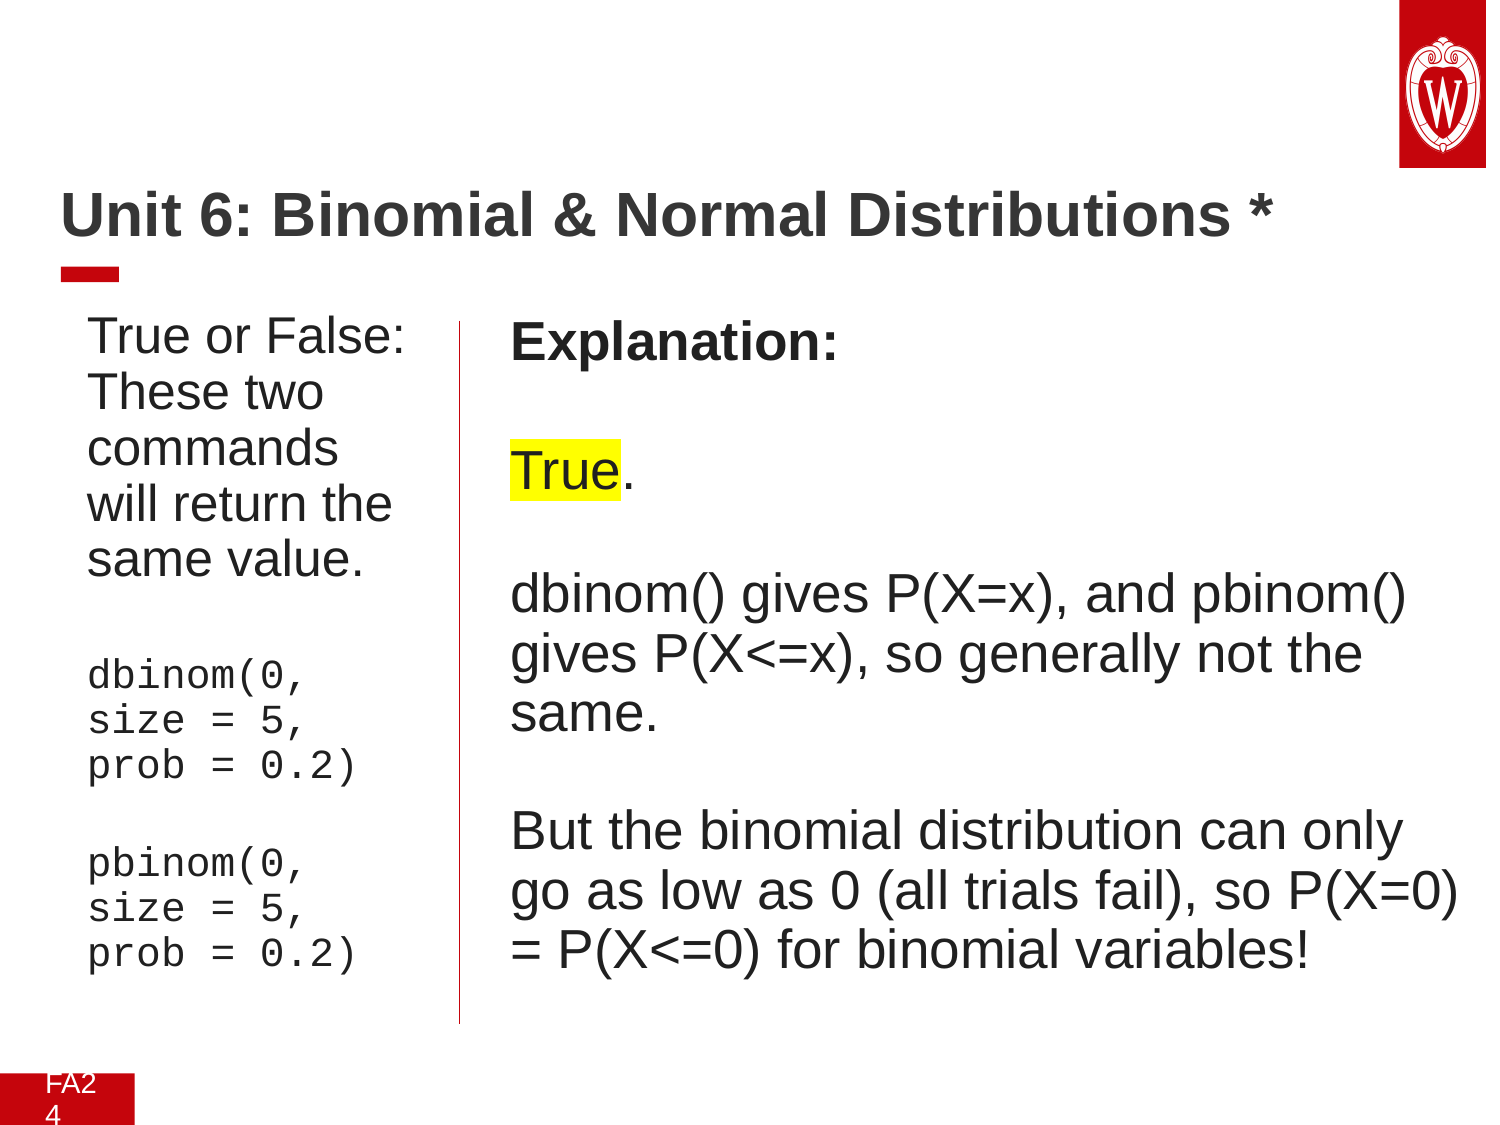

# Unit 6: Binomial & Normal Distributions *
True or False: These two commands will return the same value.

dbinom(0, size = 5, prob = 0.2)

pbinom(0, size = 5, prob = 0.2)
Explanation:

True.
dbinom() gives P(X=x), and pbinom() gives P(X<=x), so generally not the same.
But the binomial distribution can only go as low as 0 (all trials fail), so P(X=0) = P(X<=0) for binomial variables!
FA24